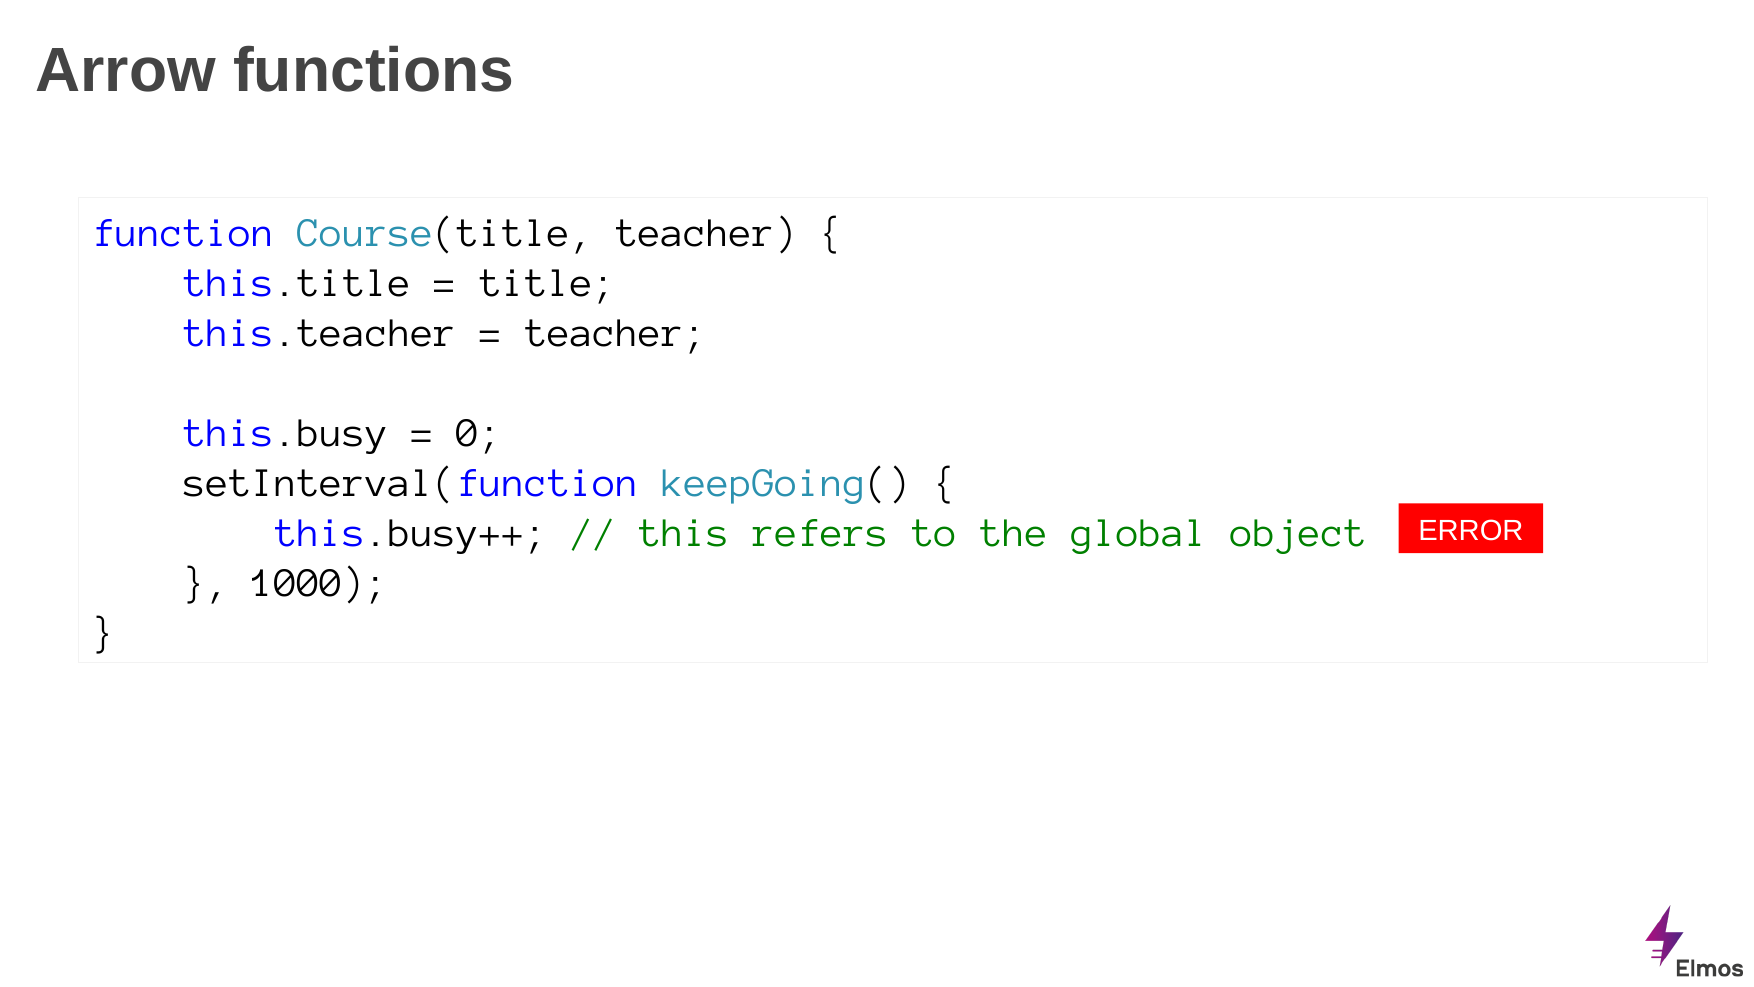

# Arrow functions
function Course(title, teacher) {
    this.title = title;
    this.teacher = teacher;

    this.busy = 0;
    setInterval(function keepGoing() {
        this.busy++; // this refers to the global object
    }, 1000);
}
ERROR